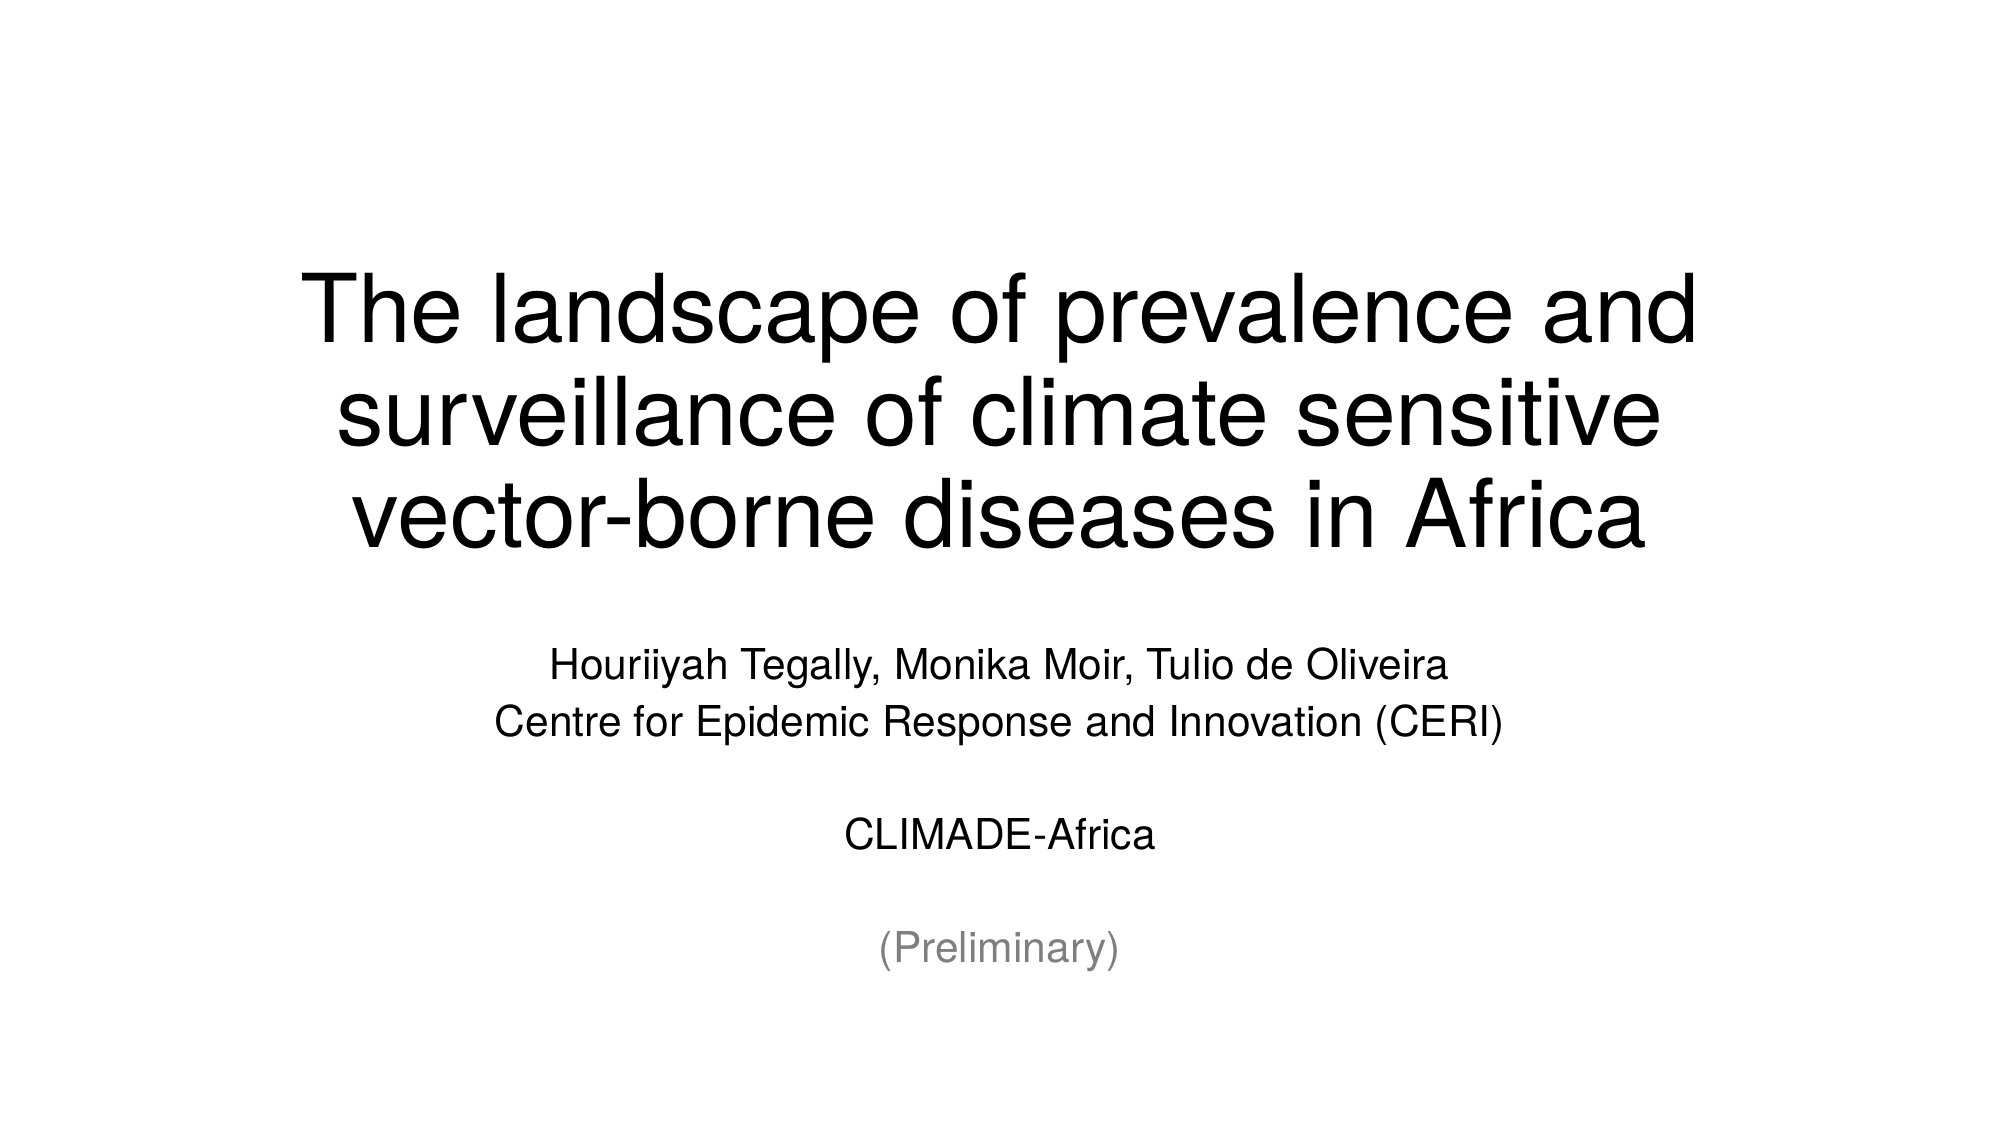

# The landscape of prevalence and surveillance of climate sensitive vector-borne diseases in Africa
Houriiyah Tegally, Monika Moir, Tulio de Oliveira
Centre for Epidemic Response and Innovation (CERI)

CLIMADE-Africa

(Preliminary)